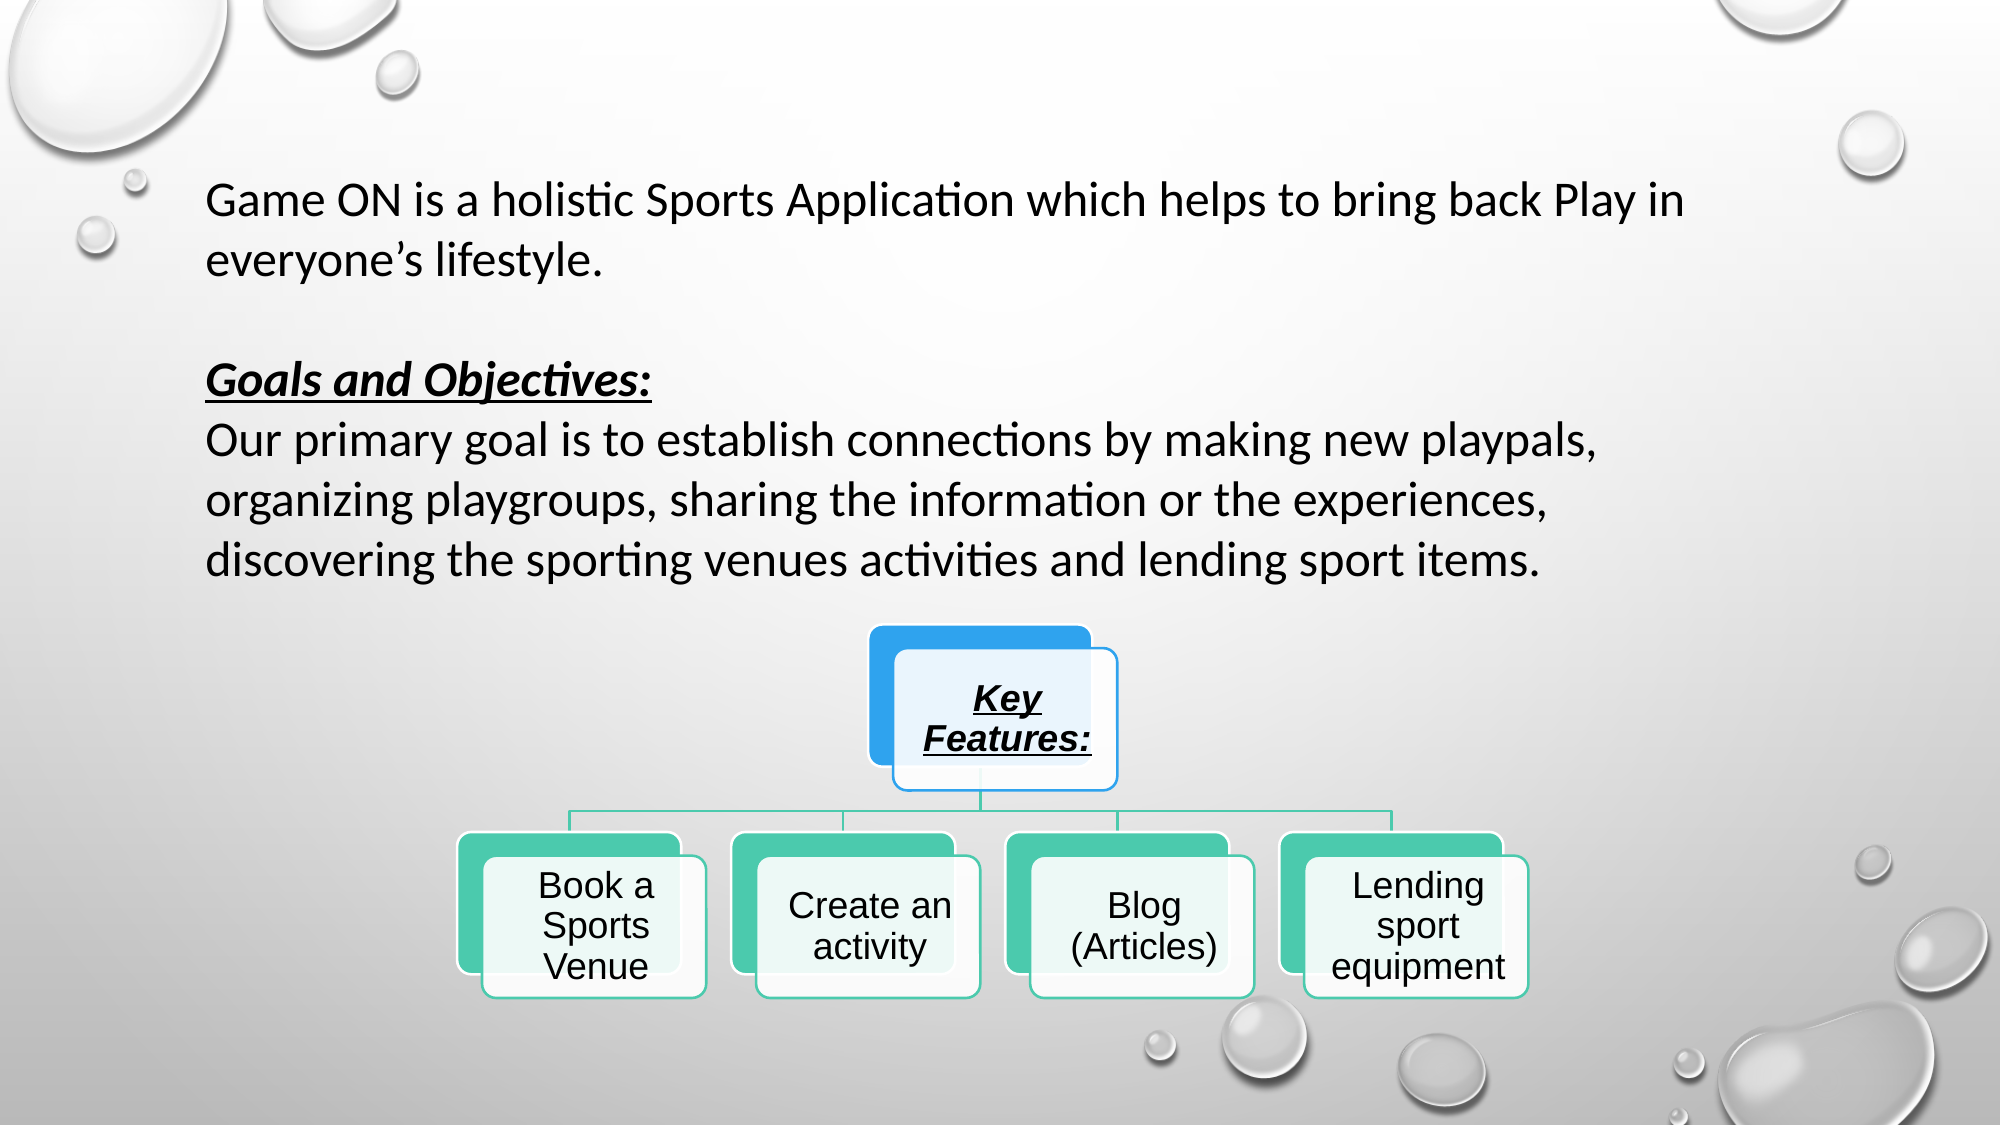

Game ON is a holistic Sports Application which helps to bring back Play in everyone’s lifestyle.

Goals and Objectives:
Our primary goal is to establish connections by making new playpals, organizing playgroups, sharing the information or the experiences, discovering the sporting venues activities and lending sport items.

Key Features:
Book a Sports Venue
Create an activity
Blog (Articles)
Lending sport equipment